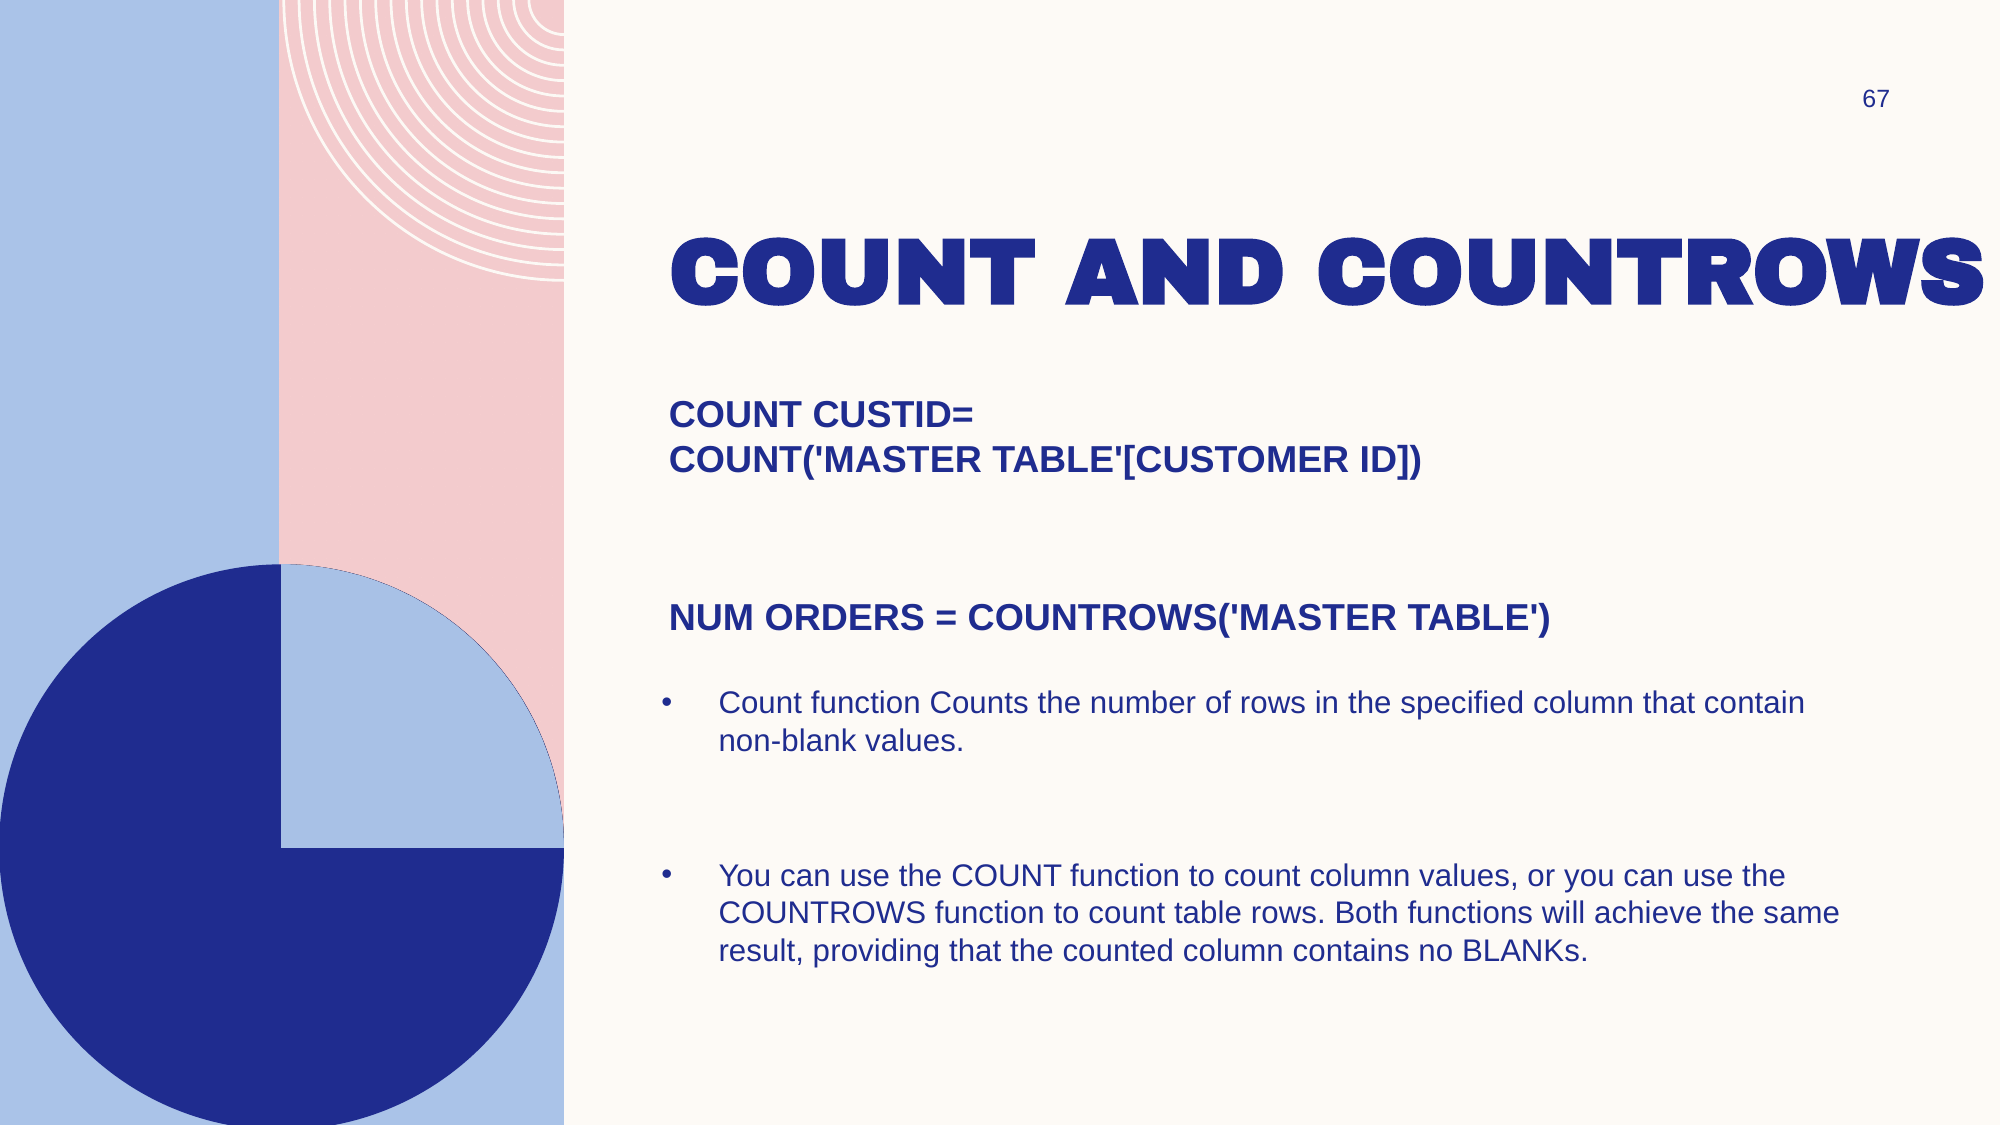

67
# COUNT and countrows
Count custID=
COUNT('Master Table'[Customer ID])
Num Orders = COUNTROWS('master table')
Count function Counts the number of rows in the specified column that contain non-blank values.

You can use the COUNT function to count column values, or you can use the COUNTROWS function to count table rows. Both functions will achieve the same result, providing that the counted column contains no BLANKs.